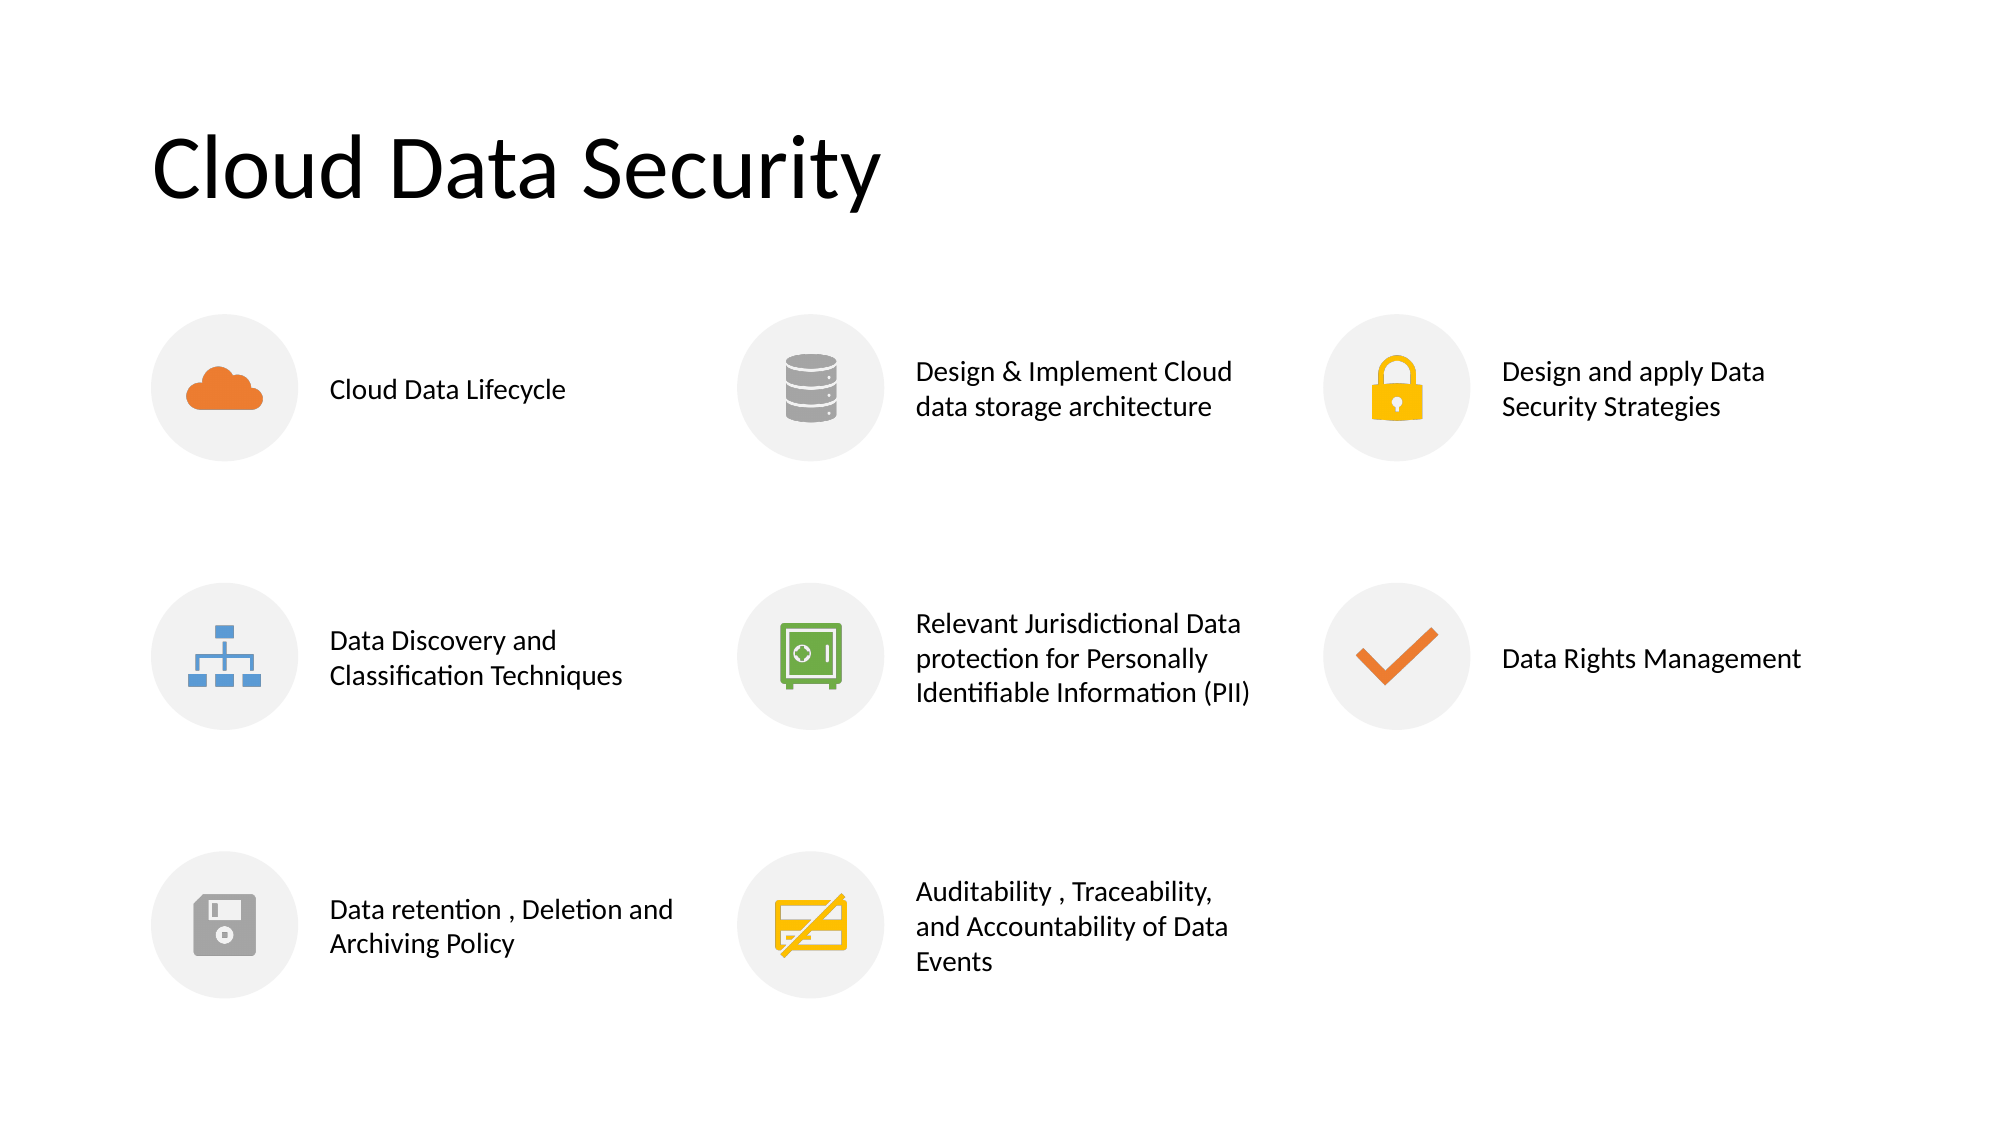

# Cloud Data Security
Cloud Data Lifecycle
Design & Implement Cloud data storage architecture
Design and apply Data Security Strategies
Data Discovery and Classification Techniques
Relevant Jurisdictional Data protection for Personally Identifiable Information (PII)
Data Rights Management
Data retention , Deletion and Archiving Policy
Auditability , Traceability, and Accountability of Data Events